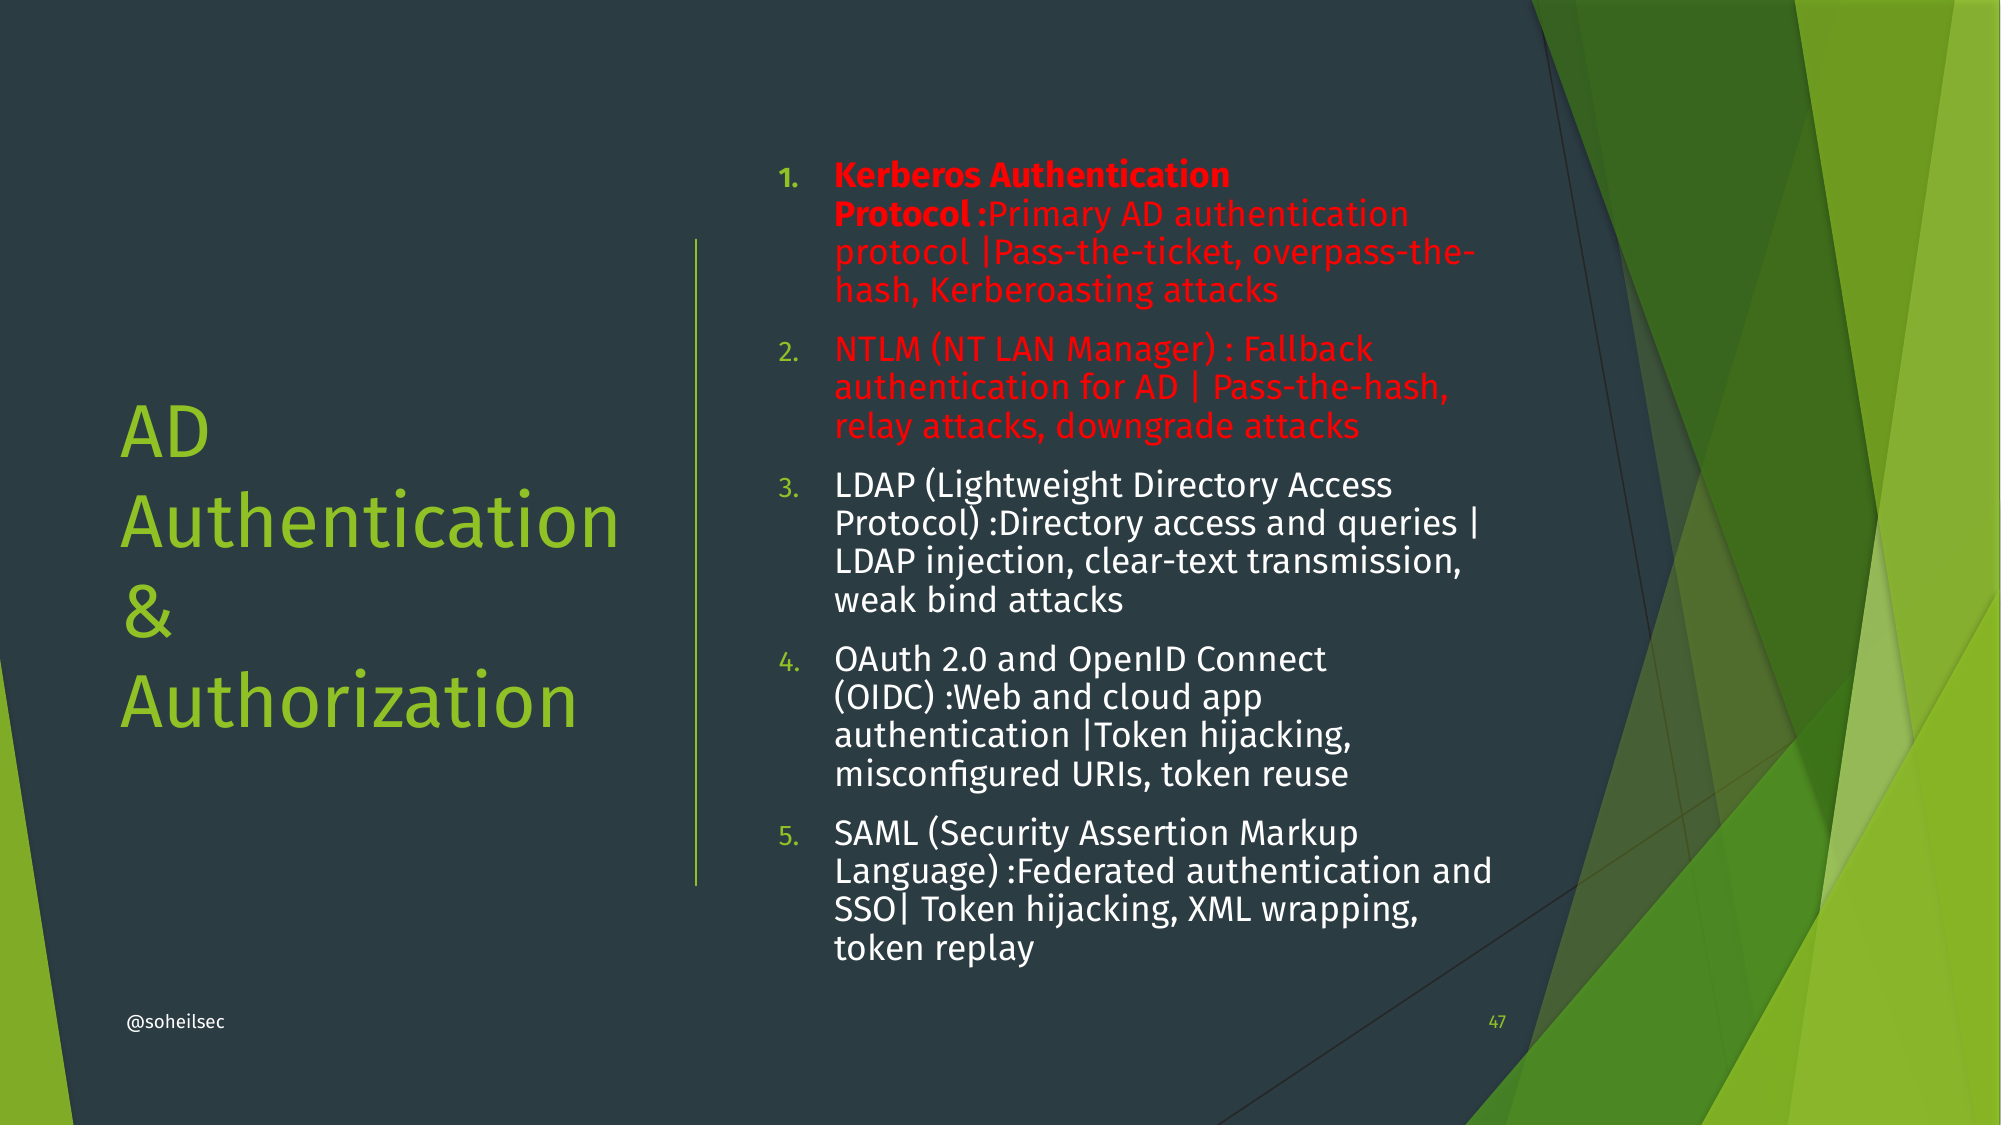

# AD Authentication & Authorization
Kerberos Authentication Protocol :Primary AD authentication protocol |Pass-the-ticket, overpass-the-hash, Kerberoasting attacks
NTLM (NT LAN Manager) : Fallback authentication for AD | Pass-the-hash, relay attacks, downgrade attacks
LDAP (Lightweight Directory Access Protocol) :Directory access and queries |LDAP injection, clear-text transmission, weak bind attacks
OAuth 2.0 and OpenID Connect (OIDC) :Web and cloud app authentication |Token hijacking, misconfigured URIs, token reuse
SAML (Security Assertion Markup Language) :Federated authentication and SSO| Token hijacking, XML wrapping, token replay
@soheilsec
47